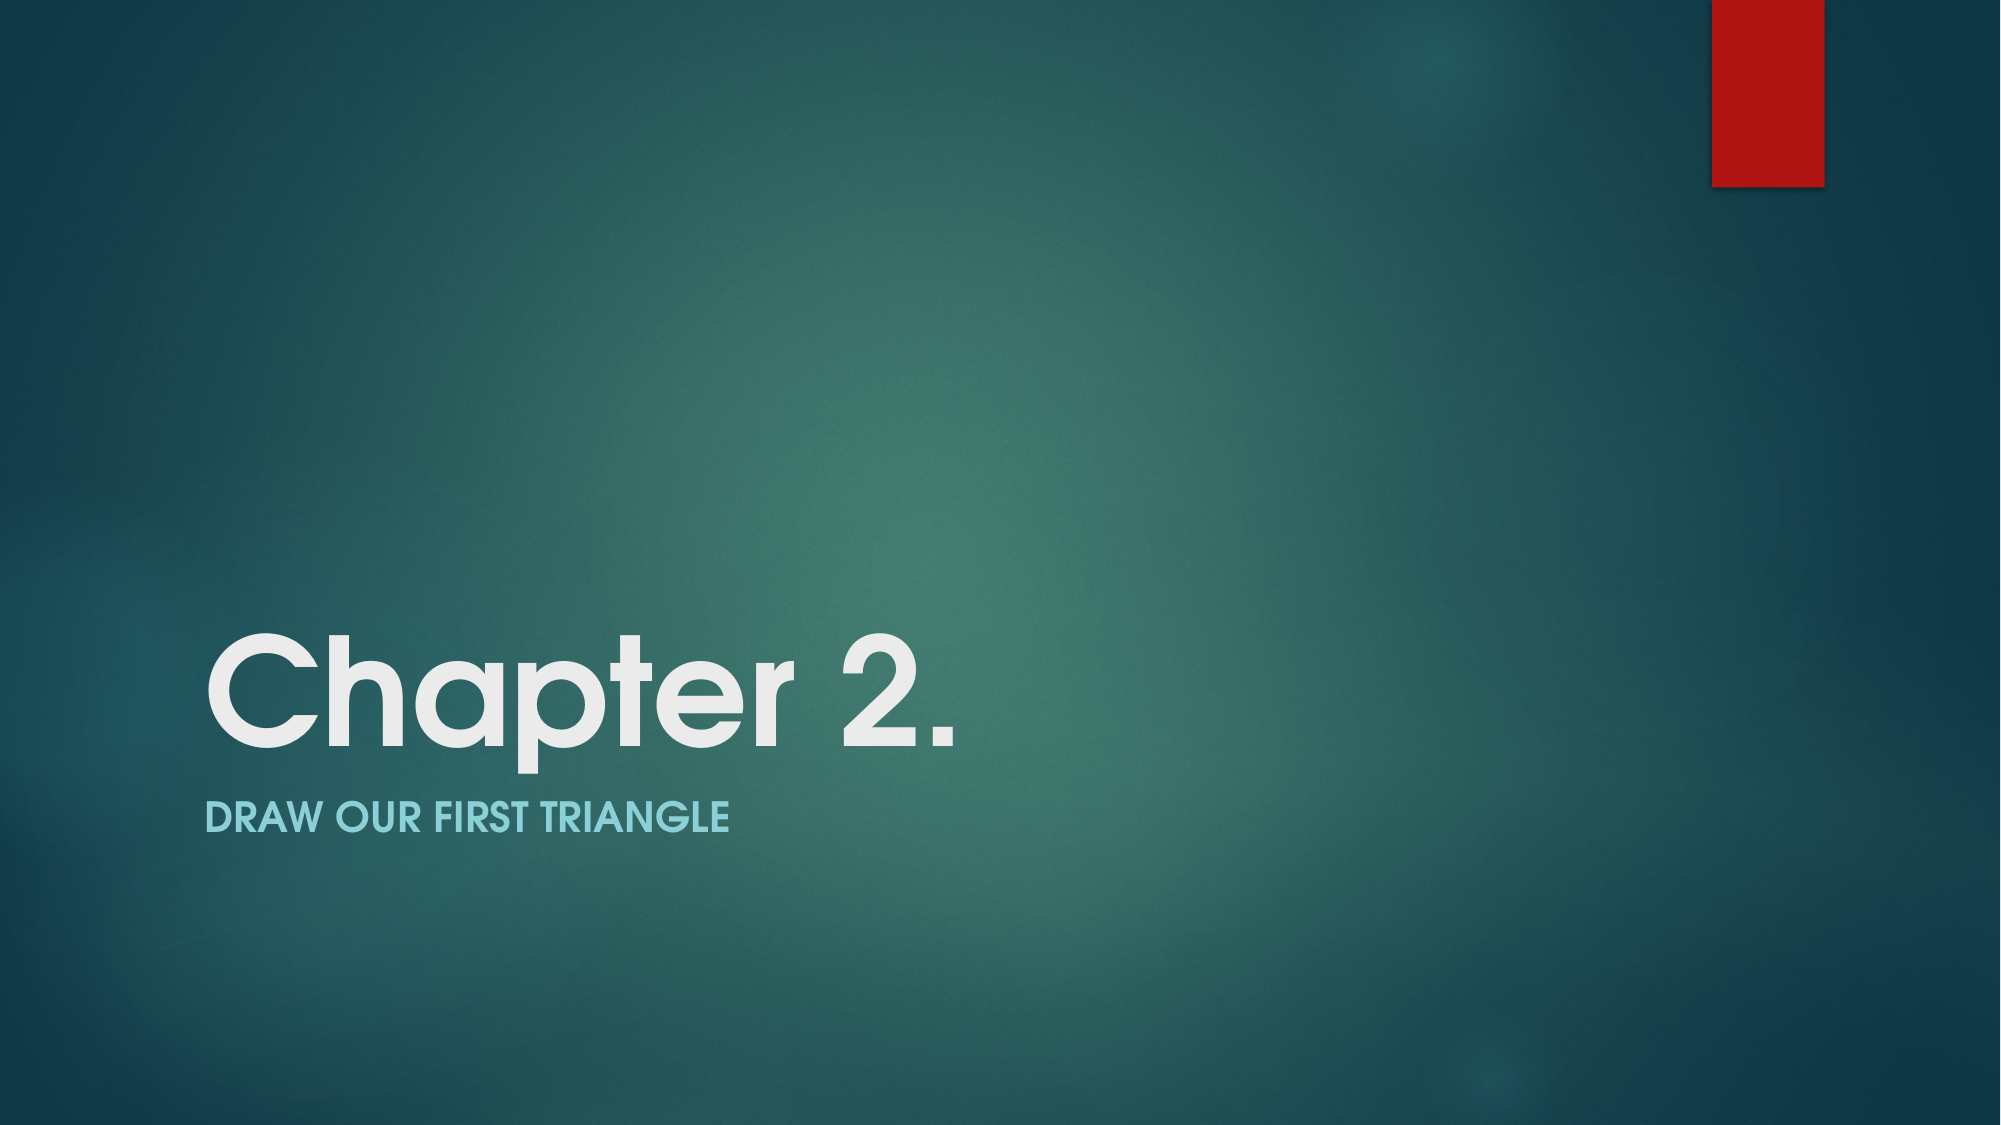

# Chapter 2.
Draw our first triangle